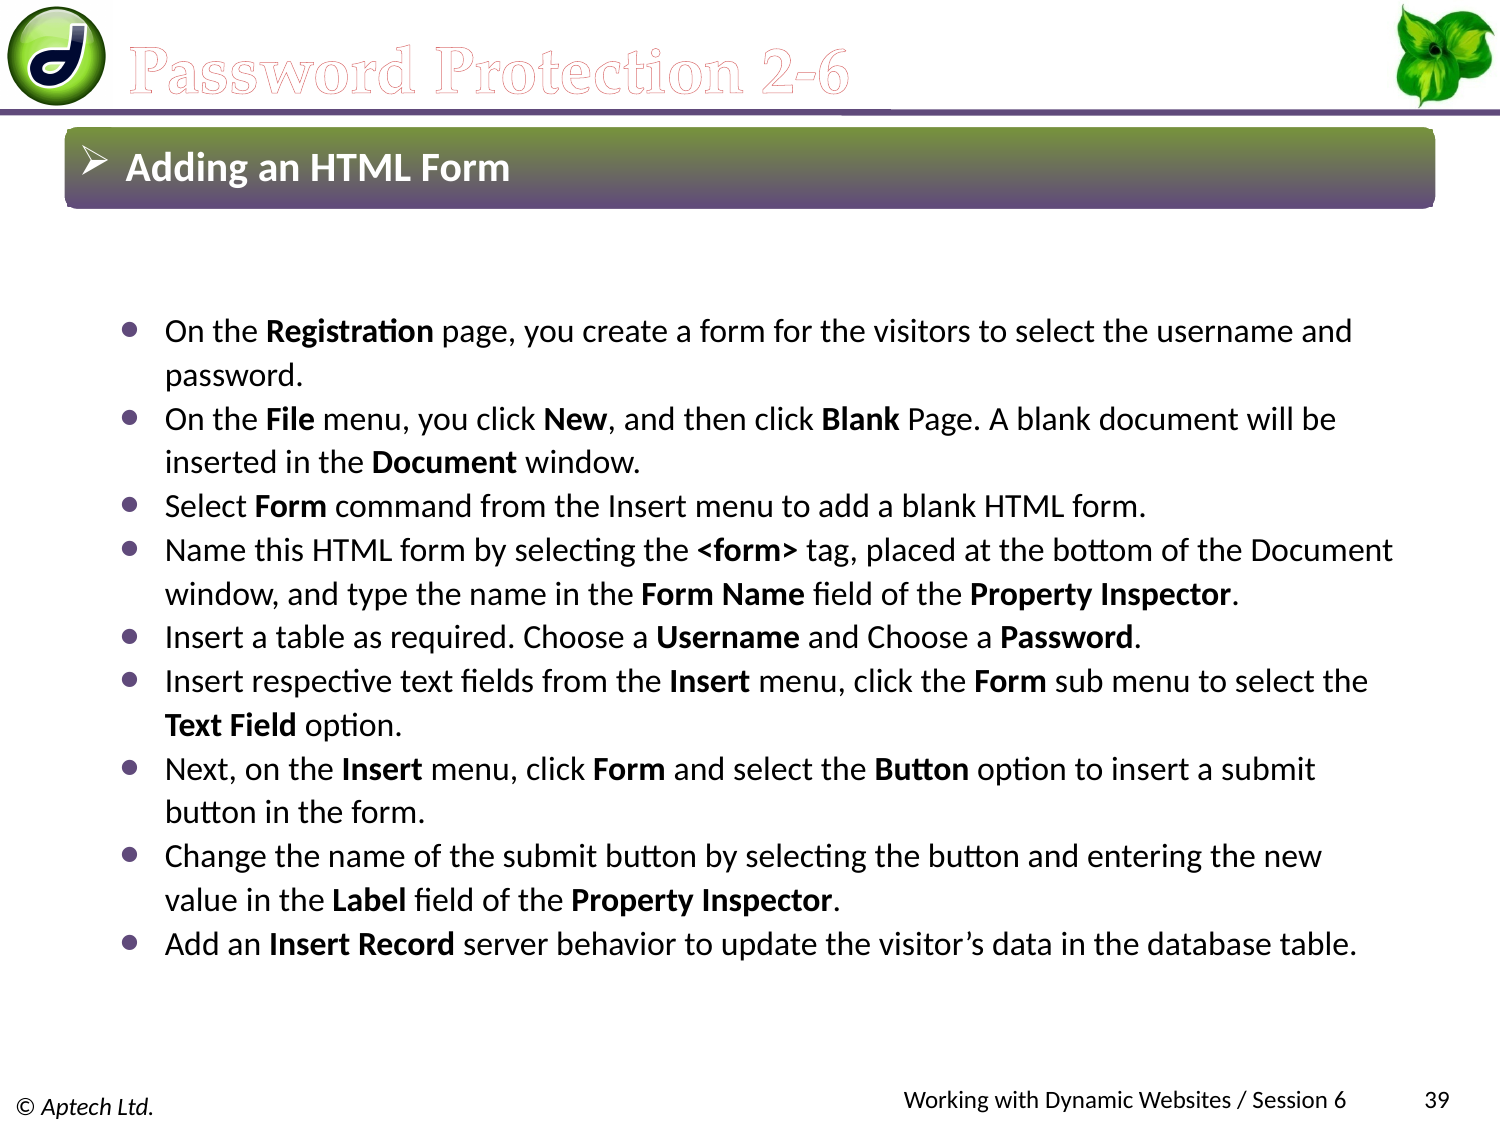

# Password Protection 2-6

 Adding an HTML Form
On the Registration page, you create a form for the visitors to select the username and password.
On the File menu, you click New, and then click Blank Page. A blank document will be inserted in the Document window.
Select Form command from the Insert menu to add a blank HTML form.
Name this HTML form by selecting the <form> tag, placed at the bottom of the Document window, and type the name in the Form Name field of the Property Inspector.
Insert a table as required. Choose a Username and Choose a Password.
Insert respective text fields from the Insert menu, click the Form sub menu to select the Text Field option.
Next, on the Insert menu, click Form and select the Button option to insert a submit button in the form.
Change the name of the submit button by selecting the button and entering the new value in the Label field of the Property Inspector.
Add an Insert Record server behavior to update the visitor’s data in the database table.
Working with Dynamic Websites / Session 6
39